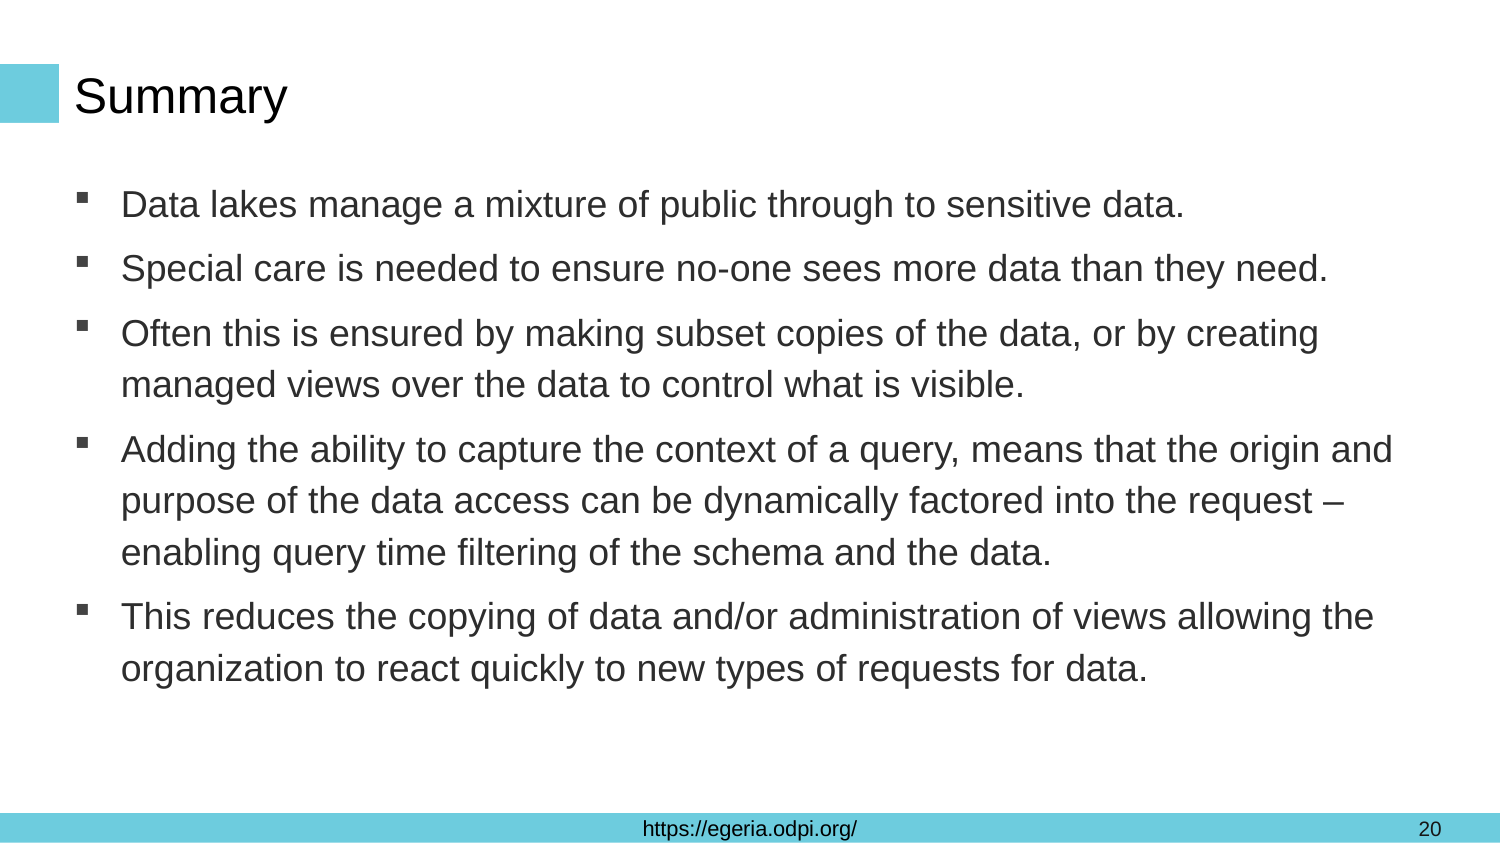

# Summary
Data lakes manage a mixture of public through to sensitive data.
Special care is needed to ensure no-one sees more data than they need.
Often this is ensured by making subset copies of the data, or by creating managed views over the data to control what is visible.
Adding the ability to capture the context of a query, means that the origin and purpose of the data access can be dynamically factored into the request – enabling query time filtering of the schema and the data.
This reduces the copying of data and/or administration of views allowing the organization to react quickly to new types of requests for data.
20